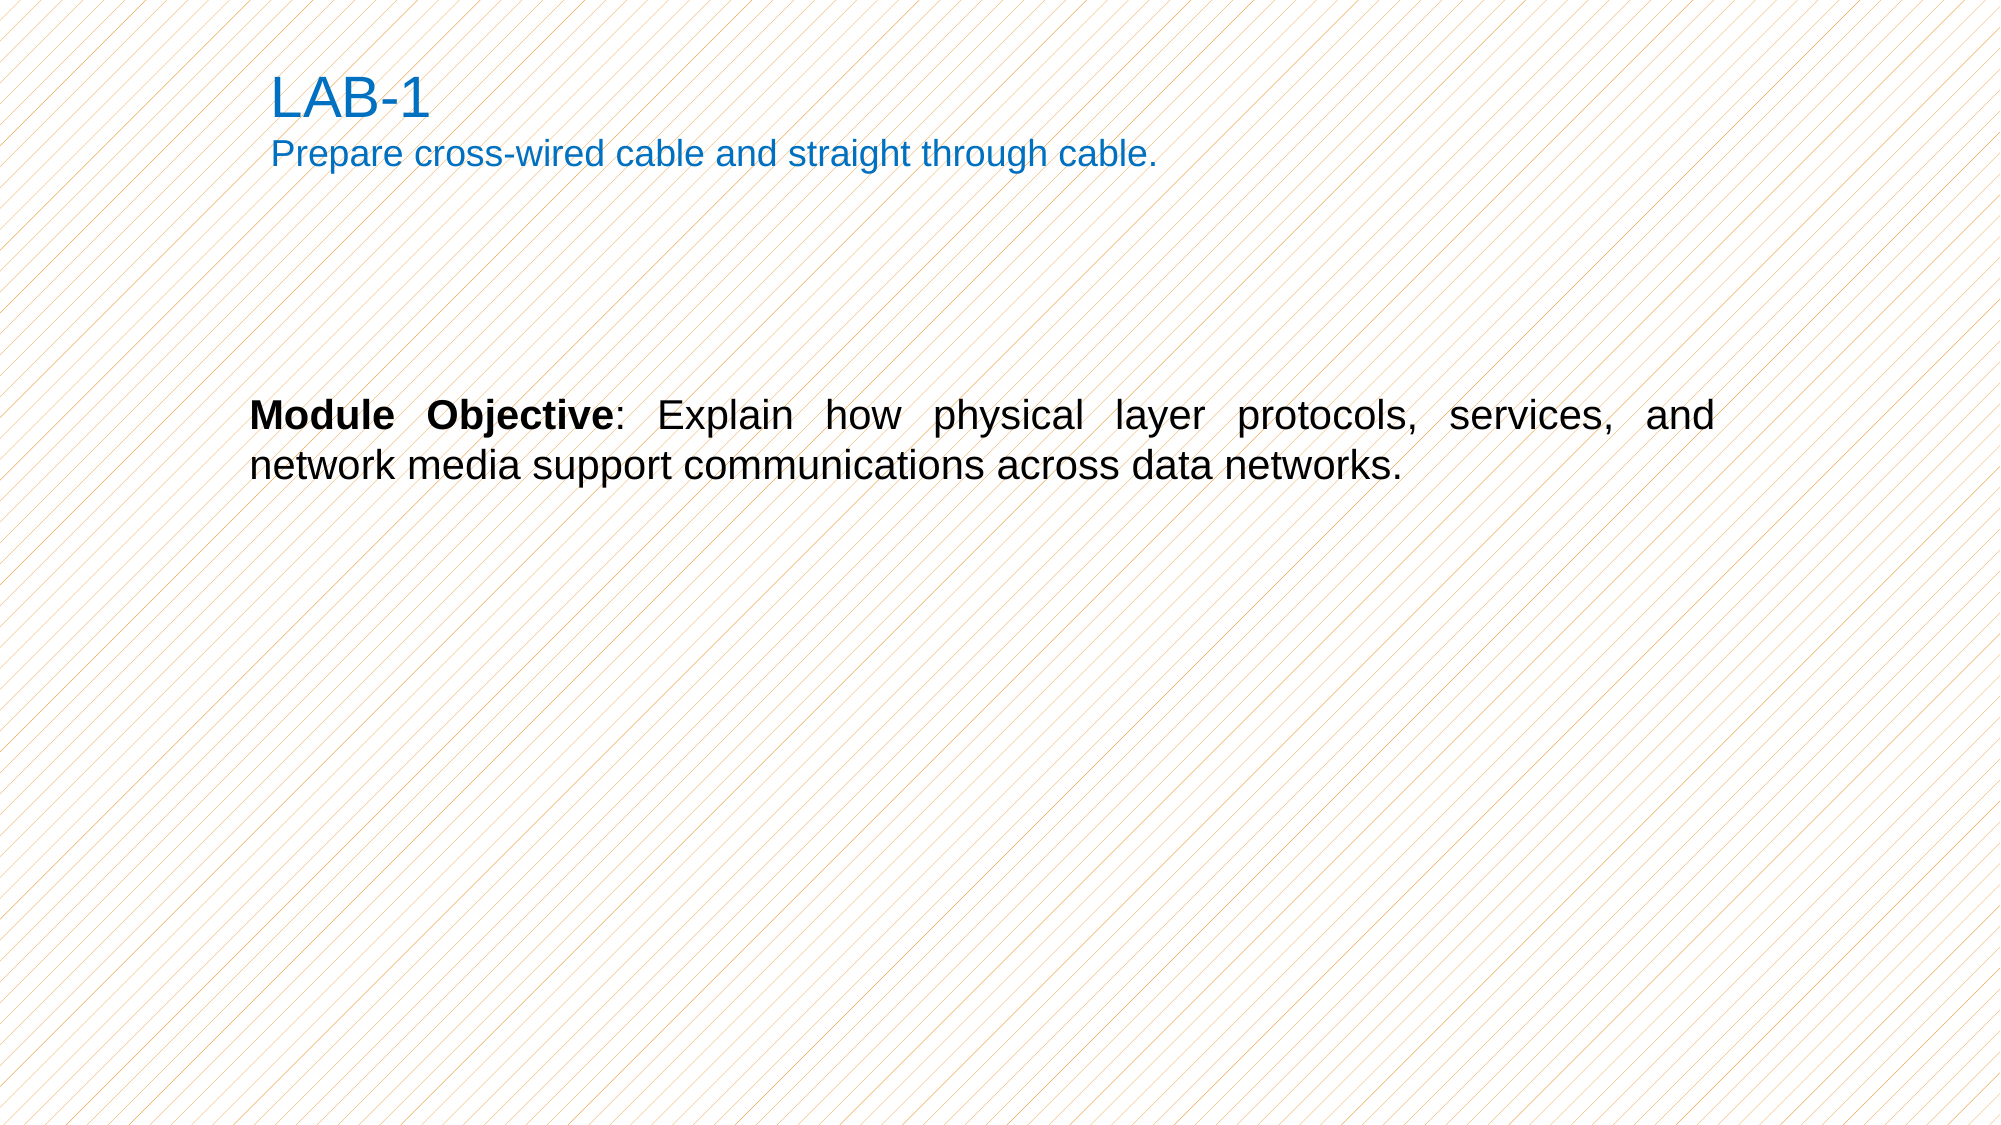

LAB-1
​Prepare cross-wired cable and straight through cable.
​Module Objective: Explain how physical layer protocols, services, and network media support communications across data networks.​